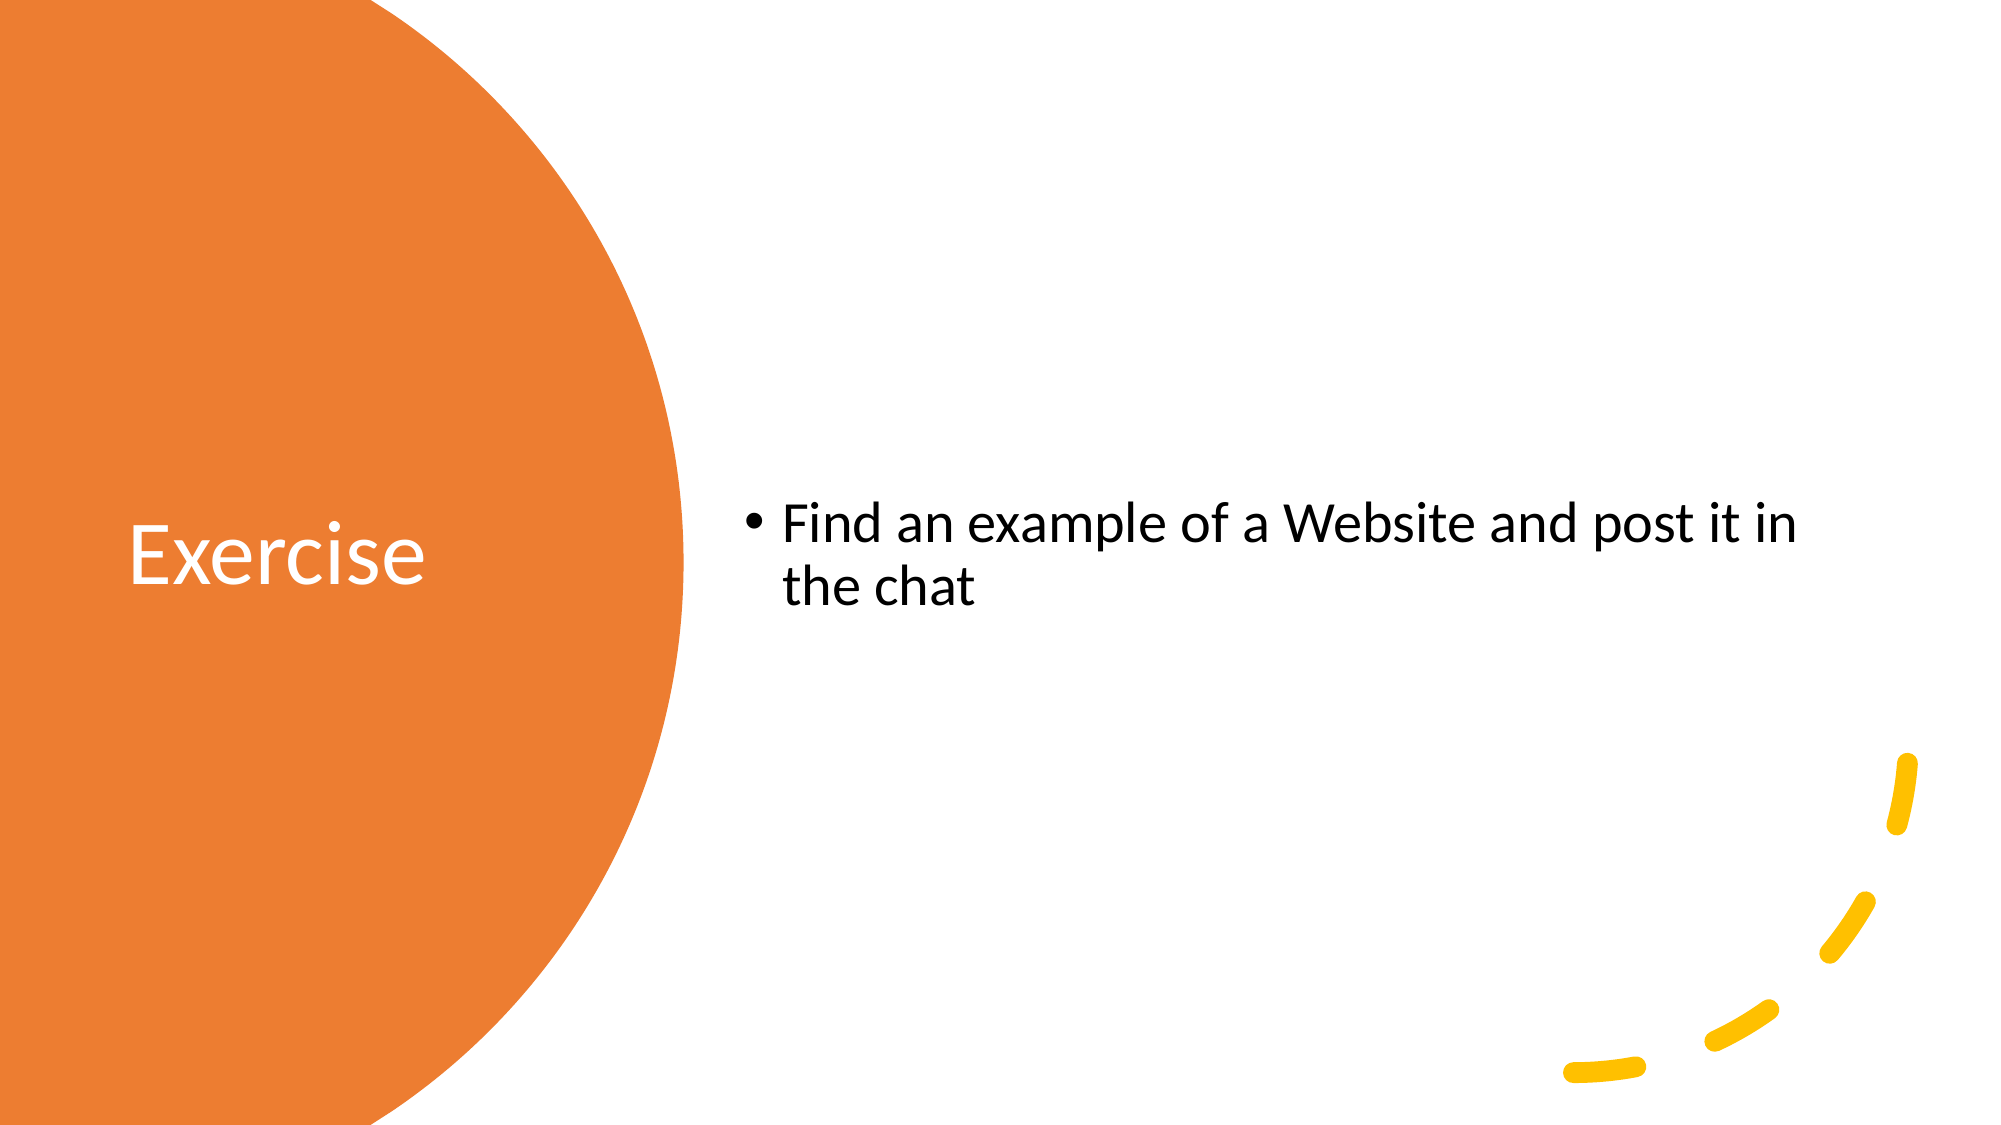

Find an example of a Website and post it in the chat
# Exercise